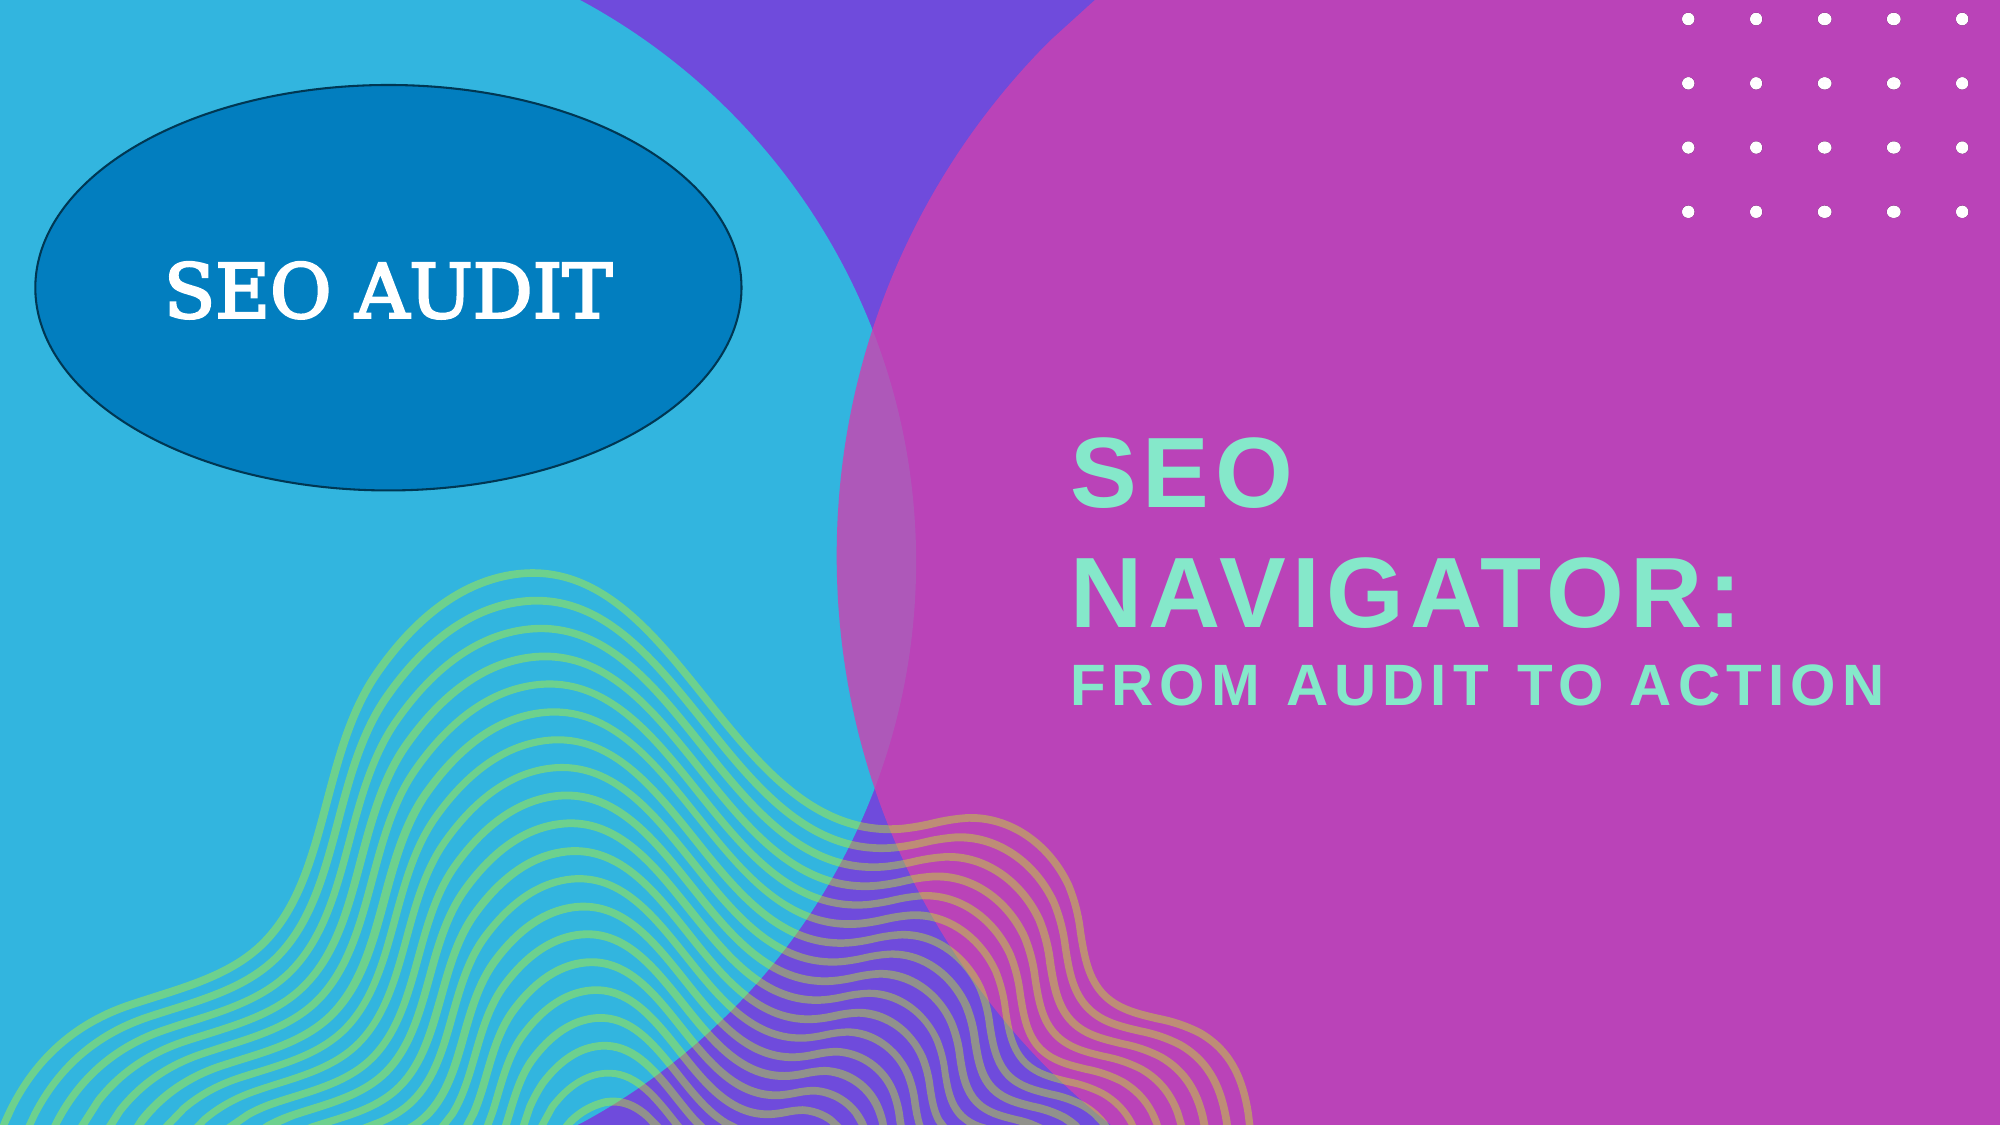

SEO AUDIT
# SEO Navigator: From Audit to Action